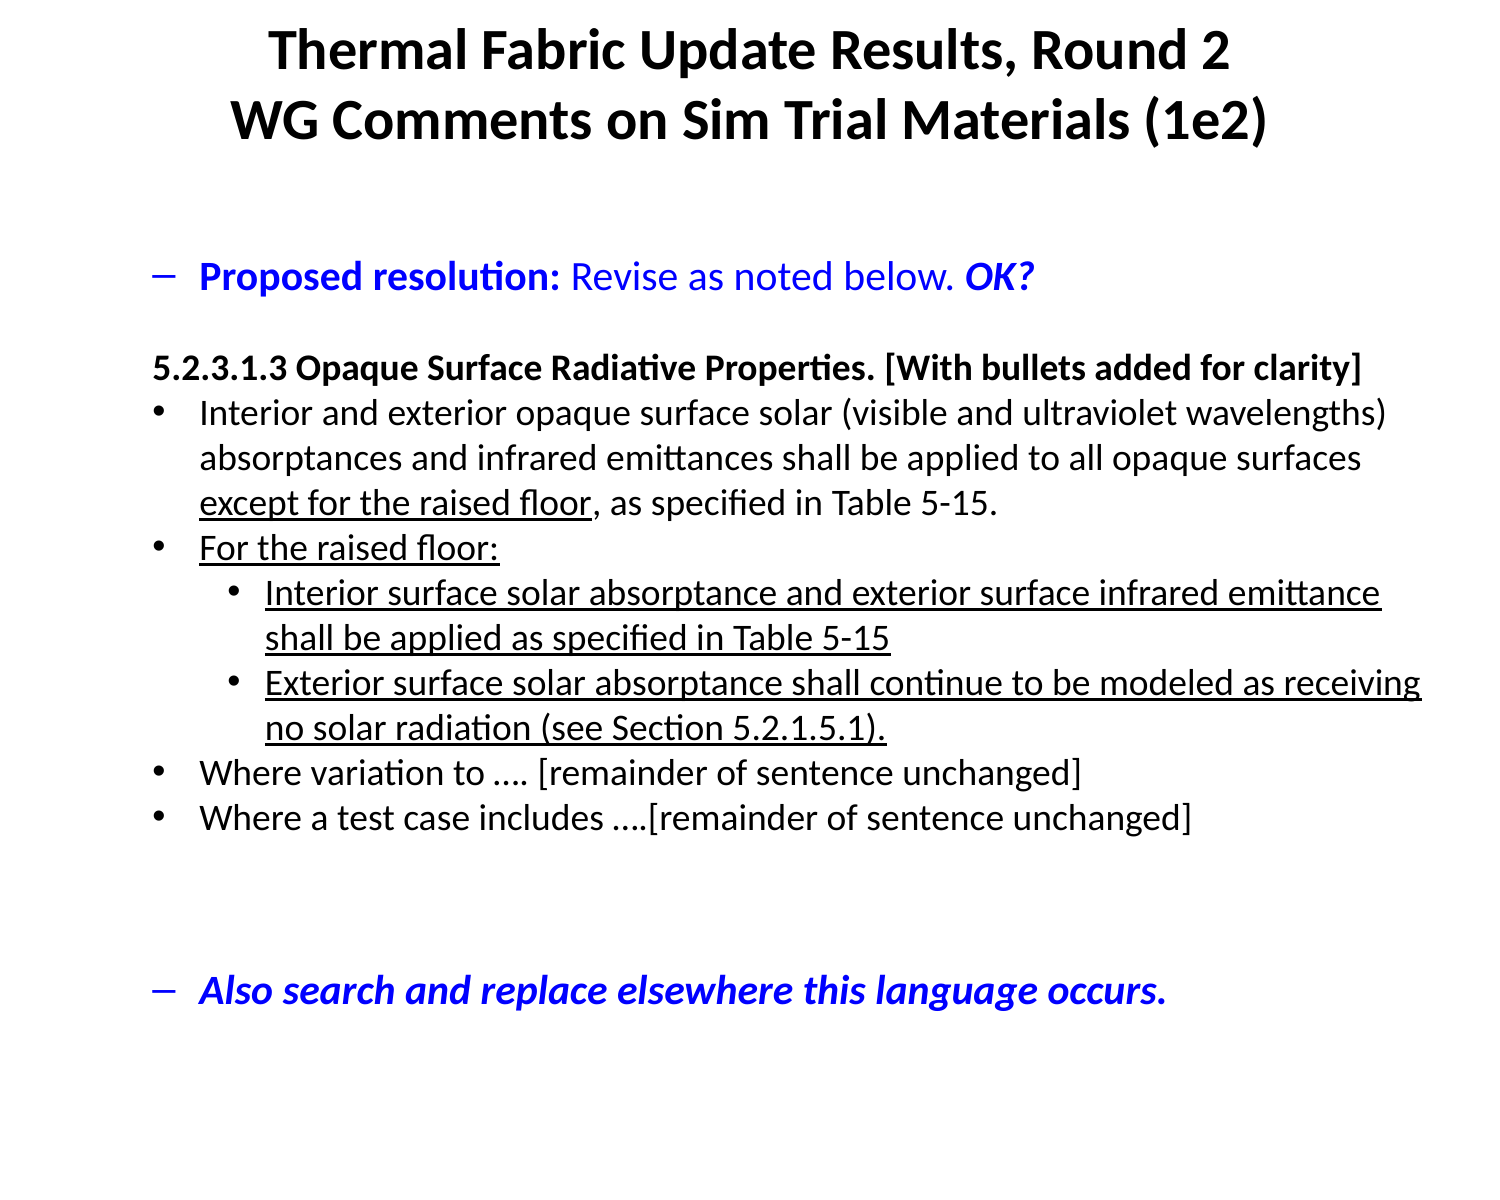

# Thermal Fabric Update Results, Round 2 WG Comments on Sim Trial Materials (1e2)

Proposed resolution: Revise as noted below. OK?

5.2.3.1.3 Opaque Surface Radiative Properties. [With bullets added for clarity]
Interior and exterior opaque surface solar (visible and ultraviolet wavelengths) absorptances and infrared emittances shall be applied to all opaque surfaces except for the raised floor, as specified in Table 5-15.
For the raised floor:
Interior surface solar absorptance and exterior surface infrared emittance shall be applied as specified in Table 5-15
Exterior surface solar absorptance shall continue to be modeled as receiving no solar radiation (see Section 5.2.1.5.1).
Where variation to …. [remainder of sentence unchanged]
Where a test case includes ….[remainder of sentence unchanged]

Also search and replace elsewhere this language occurs.